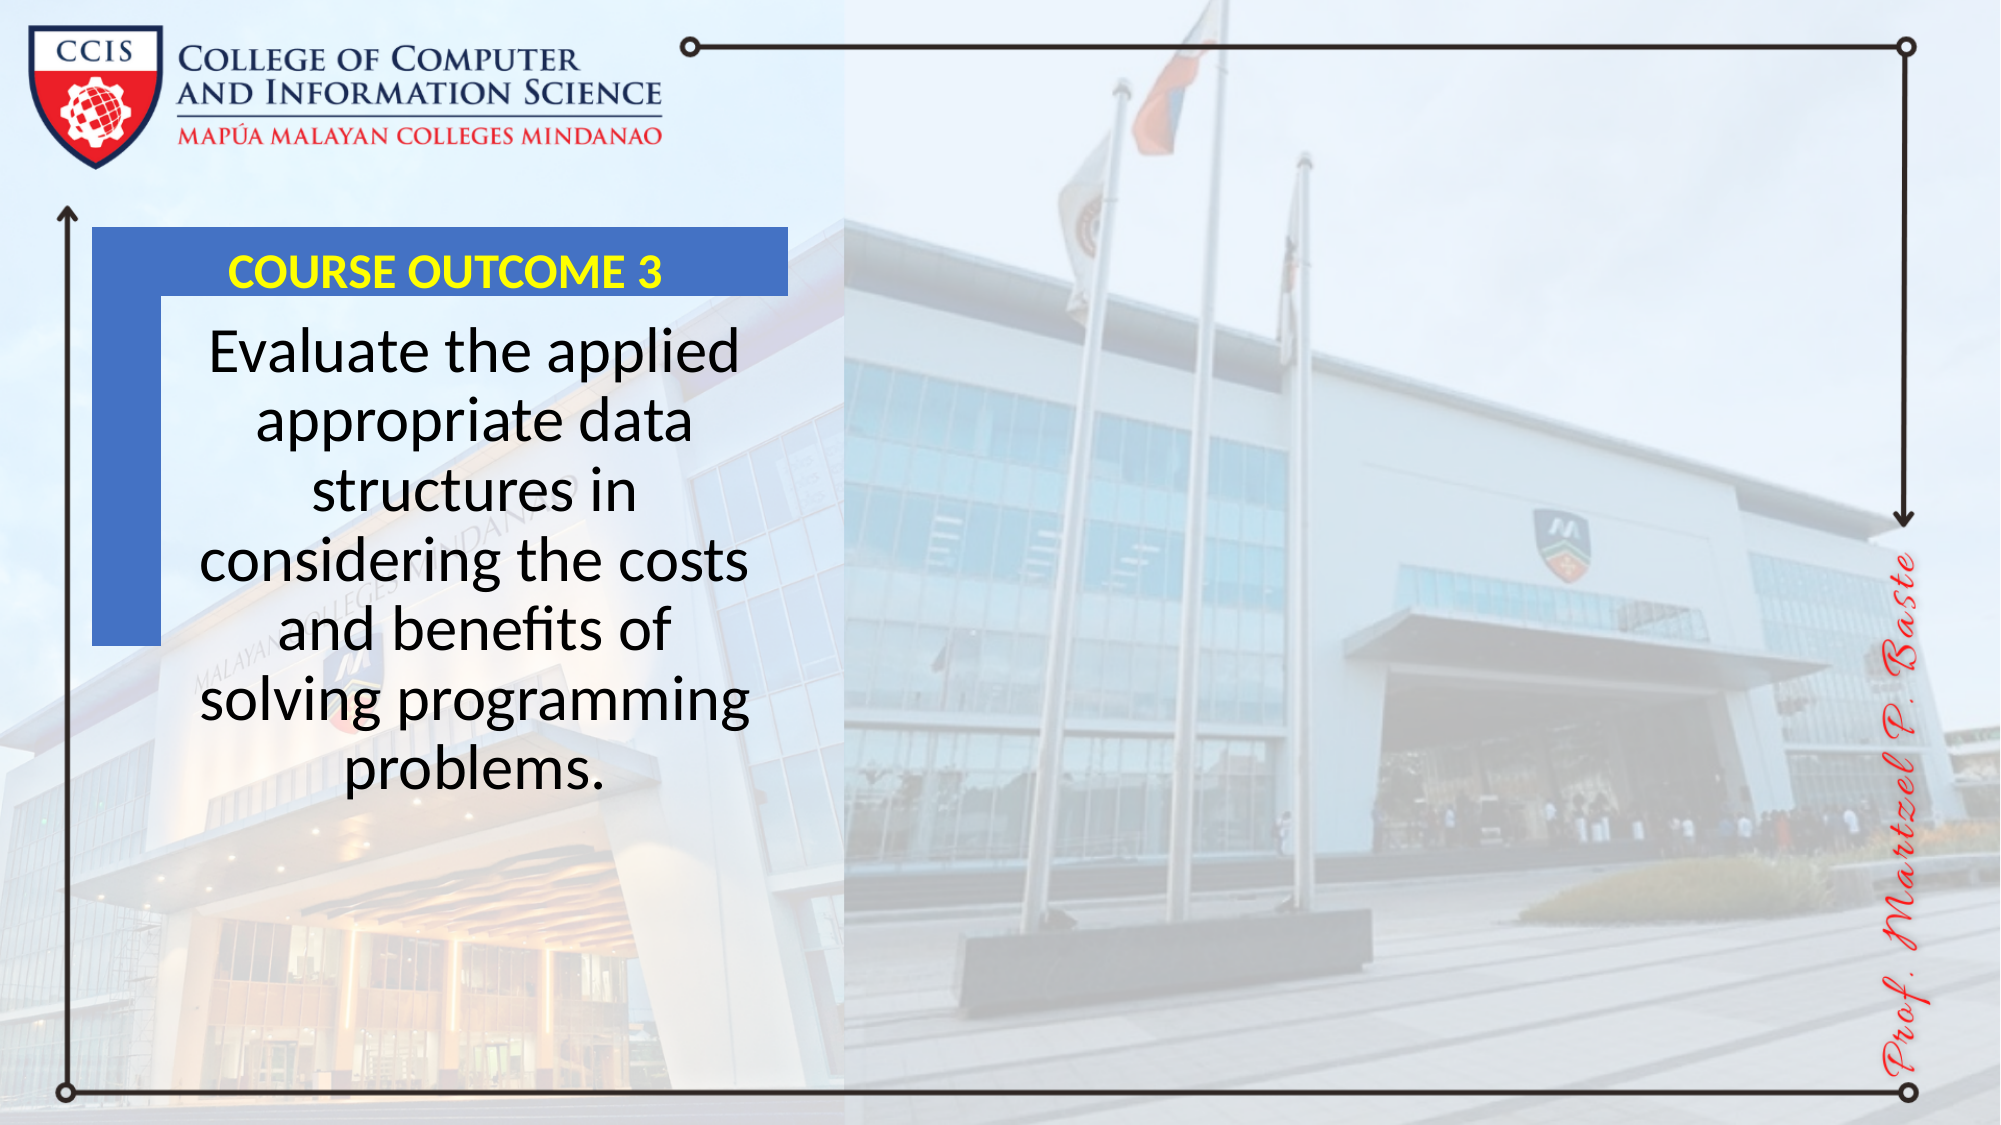

Evaluate the applied appropriate data structures in considering the costs and benefits of solving programming problems.
COURSE OUTCOME 3